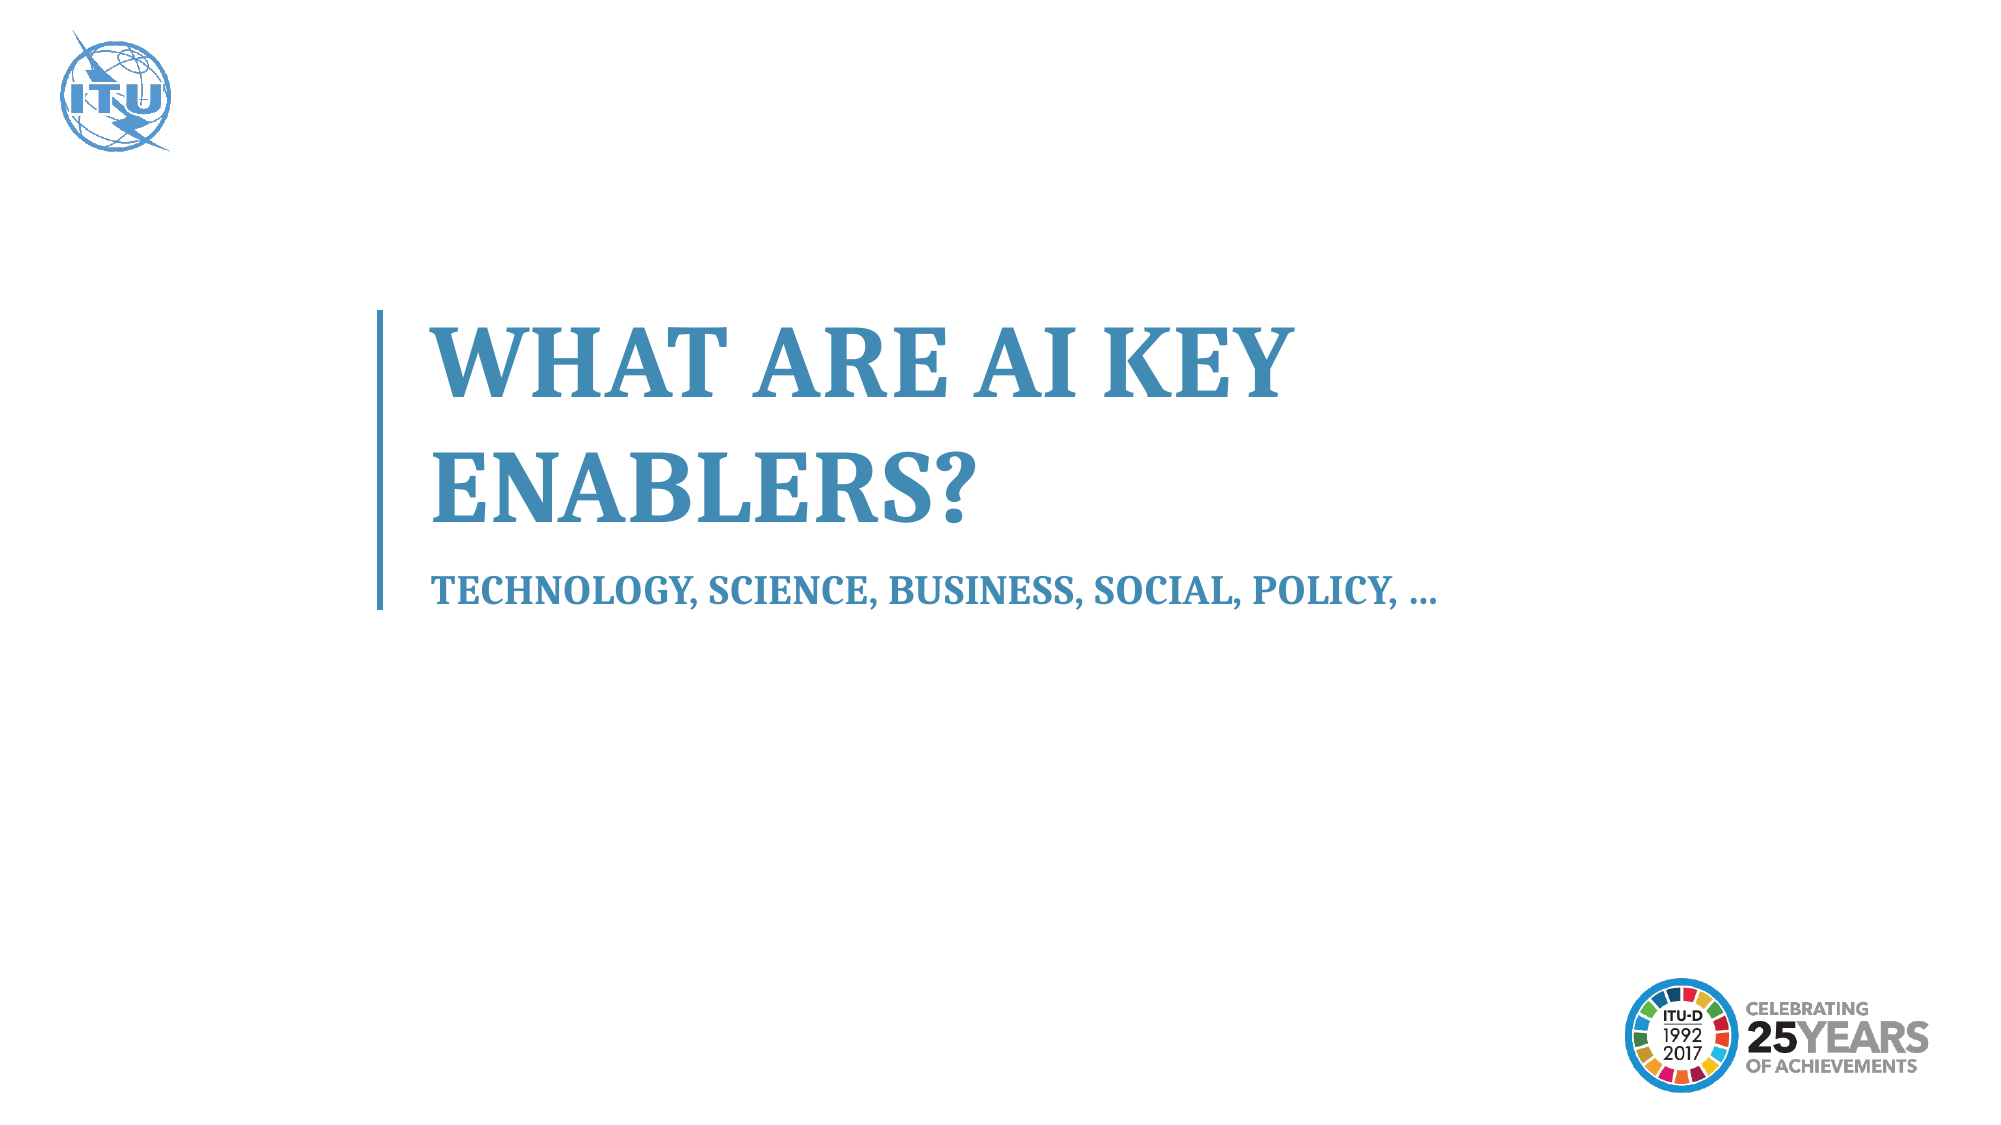

WHAT ARE AI KEY
ENABLERS?
TECHNOLOGY, SCIENCE, BUSINESS, SOCIAL, POLICY, …